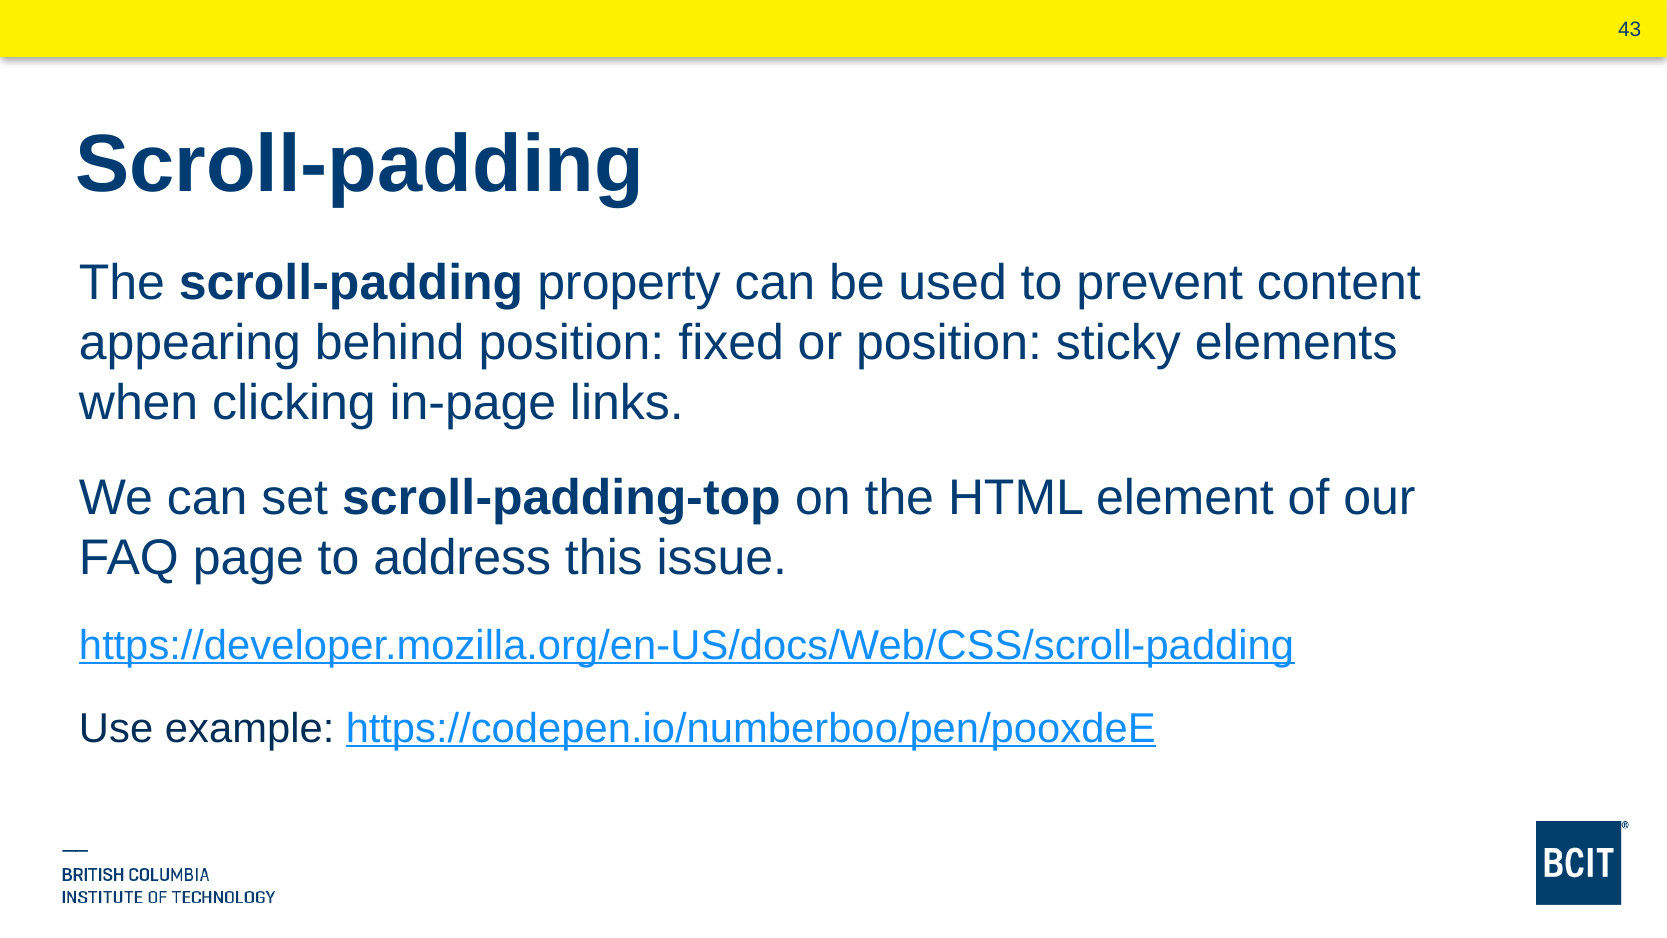

# Scroll-padding
The scroll-padding property can be used to prevent content appearing behind position: fixed or position: sticky elements when clicking in-page links.
We can set scroll-padding-top on the HTML element of our FAQ page to address this issue.
https://developer.mozilla.org/en-US/docs/Web/CSS/scroll-padding
Use example: https://codepen.io/numberboo/pen/pooxdeE